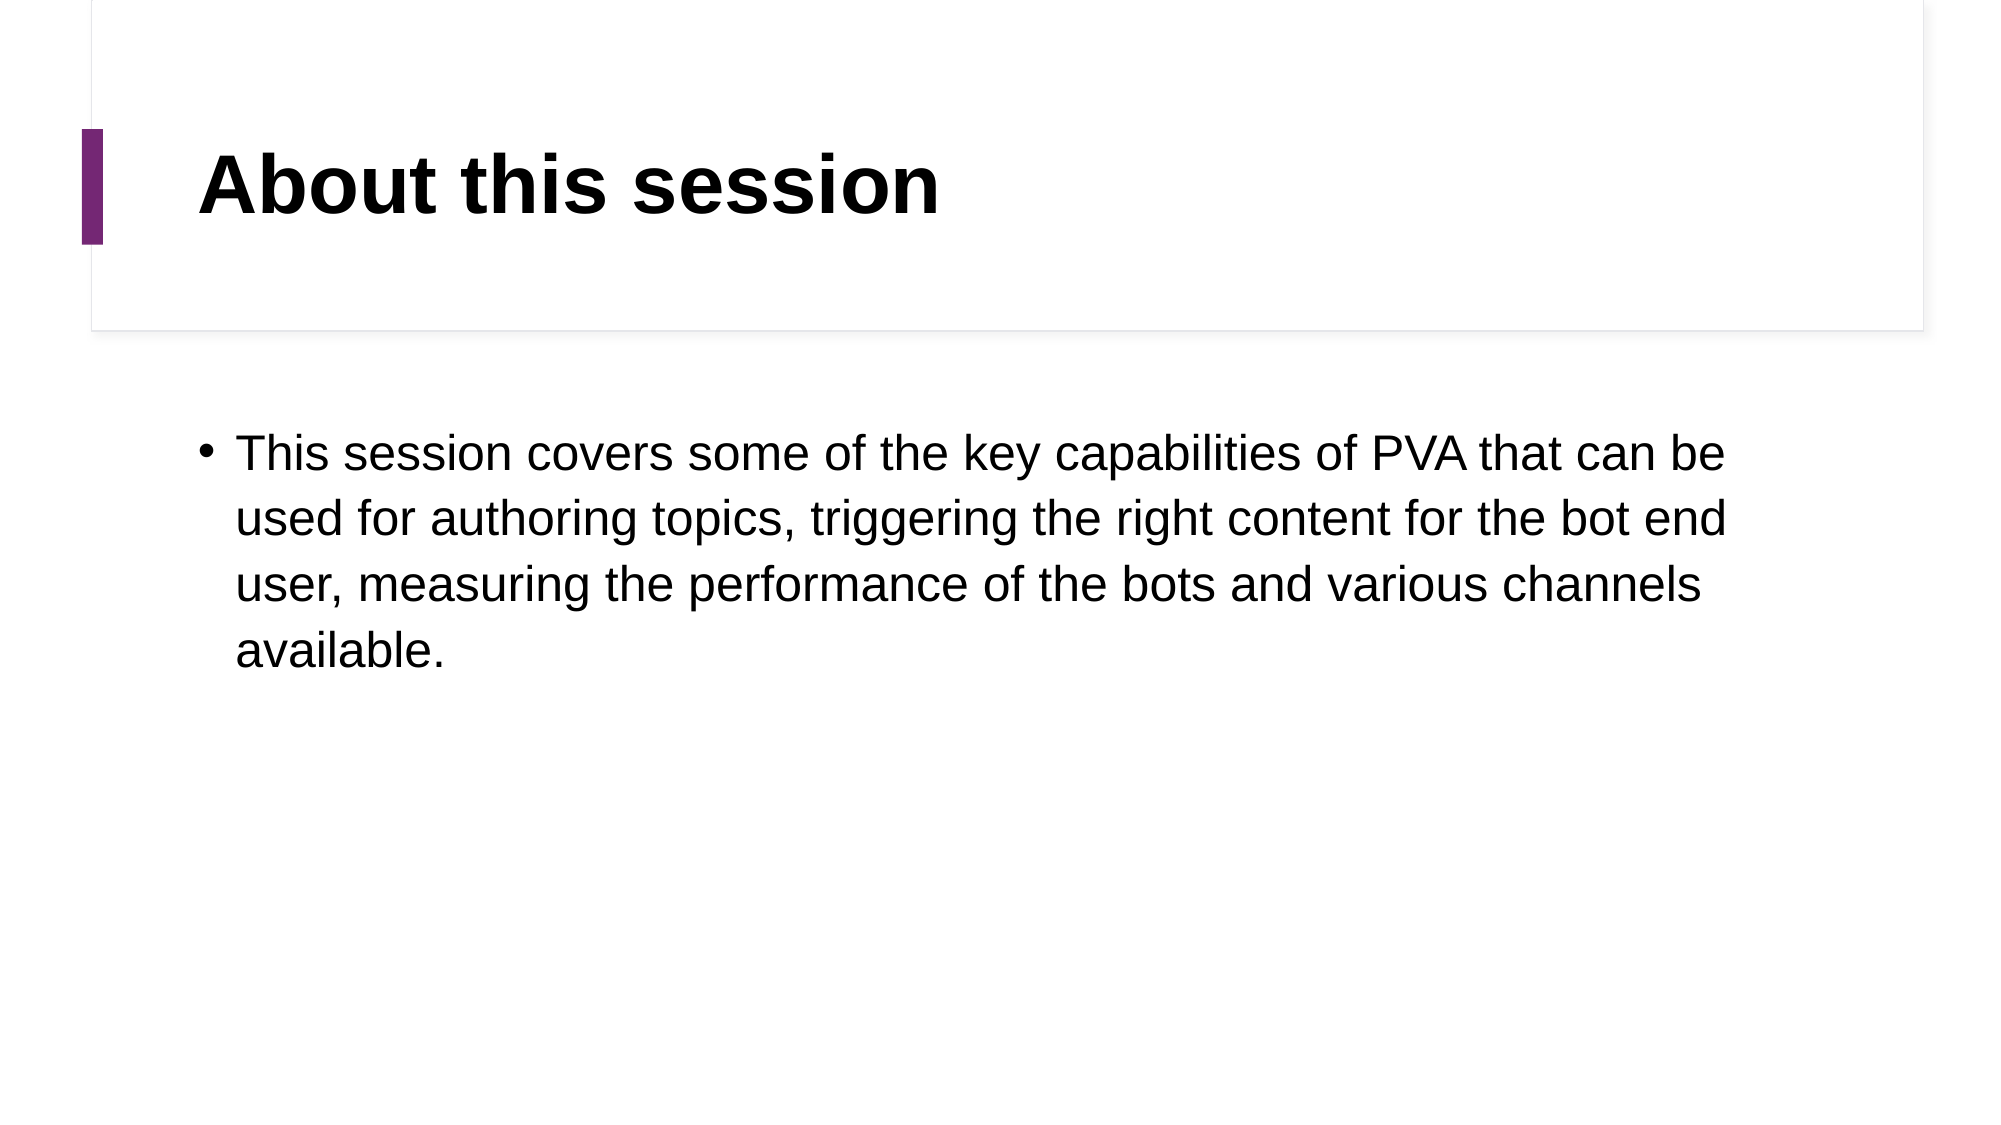

# About this session
This session covers some of the key capabilities of PVA that can be used for authoring topics, triggering the right content for the bot end user, measuring the performance of the bots and various channels available.